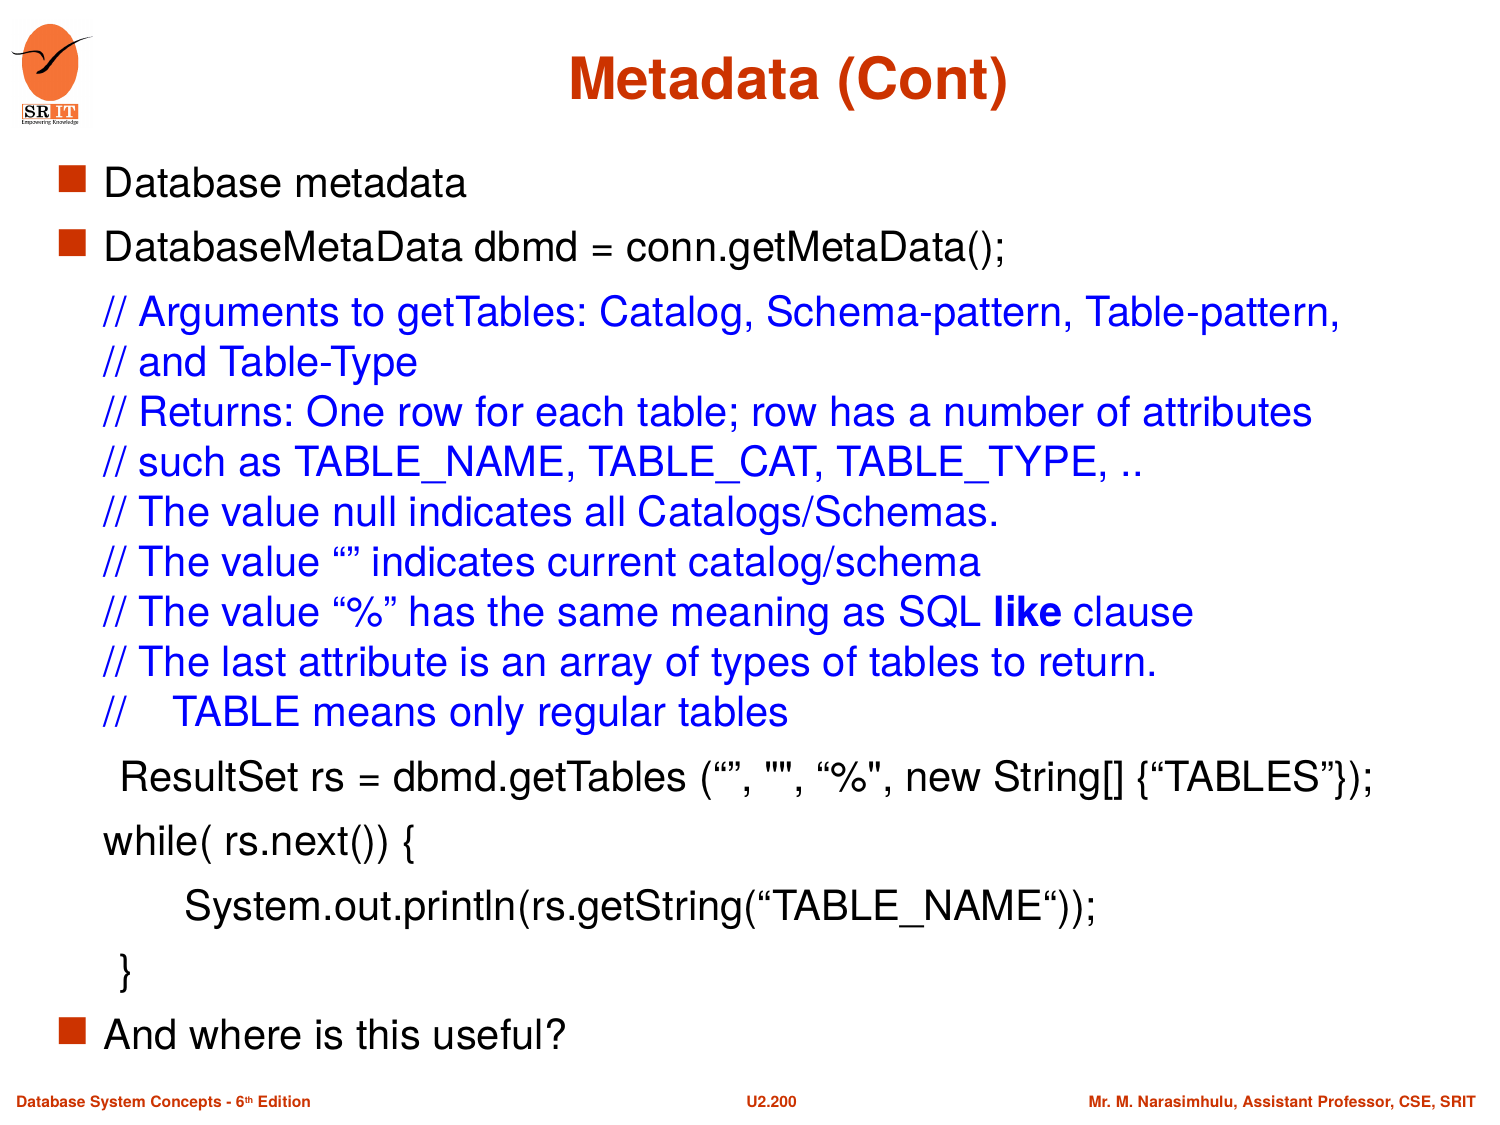

# Metadata (Cont)
Database metadata
DatabaseMetaData dbmd = conn.getMetaData();
	// Arguments to getTables: Catalog, Schema-pattern, Table-pattern,
// and Table-Type
// Returns: One row for each table; row has a number of attributes
// such as TABLE_NAME, TABLE_CAT, TABLE_TYPE, ..
// The value null indicates all Catalogs/Schemas.
// The value “” indicates current catalog/schema
// The value “%” has the same meaning as SQL like clause
// The last attribute is an array of types of tables to return.
//    TABLE means only regular tables
     ResultSet rs = dbmd.getTables (“”, "", “%", new String[] {“TABLES”});
	while( rs.next()) {
	       System.out.println(rs.getString(“TABLE_NAME“));
     }
And where is this useful?